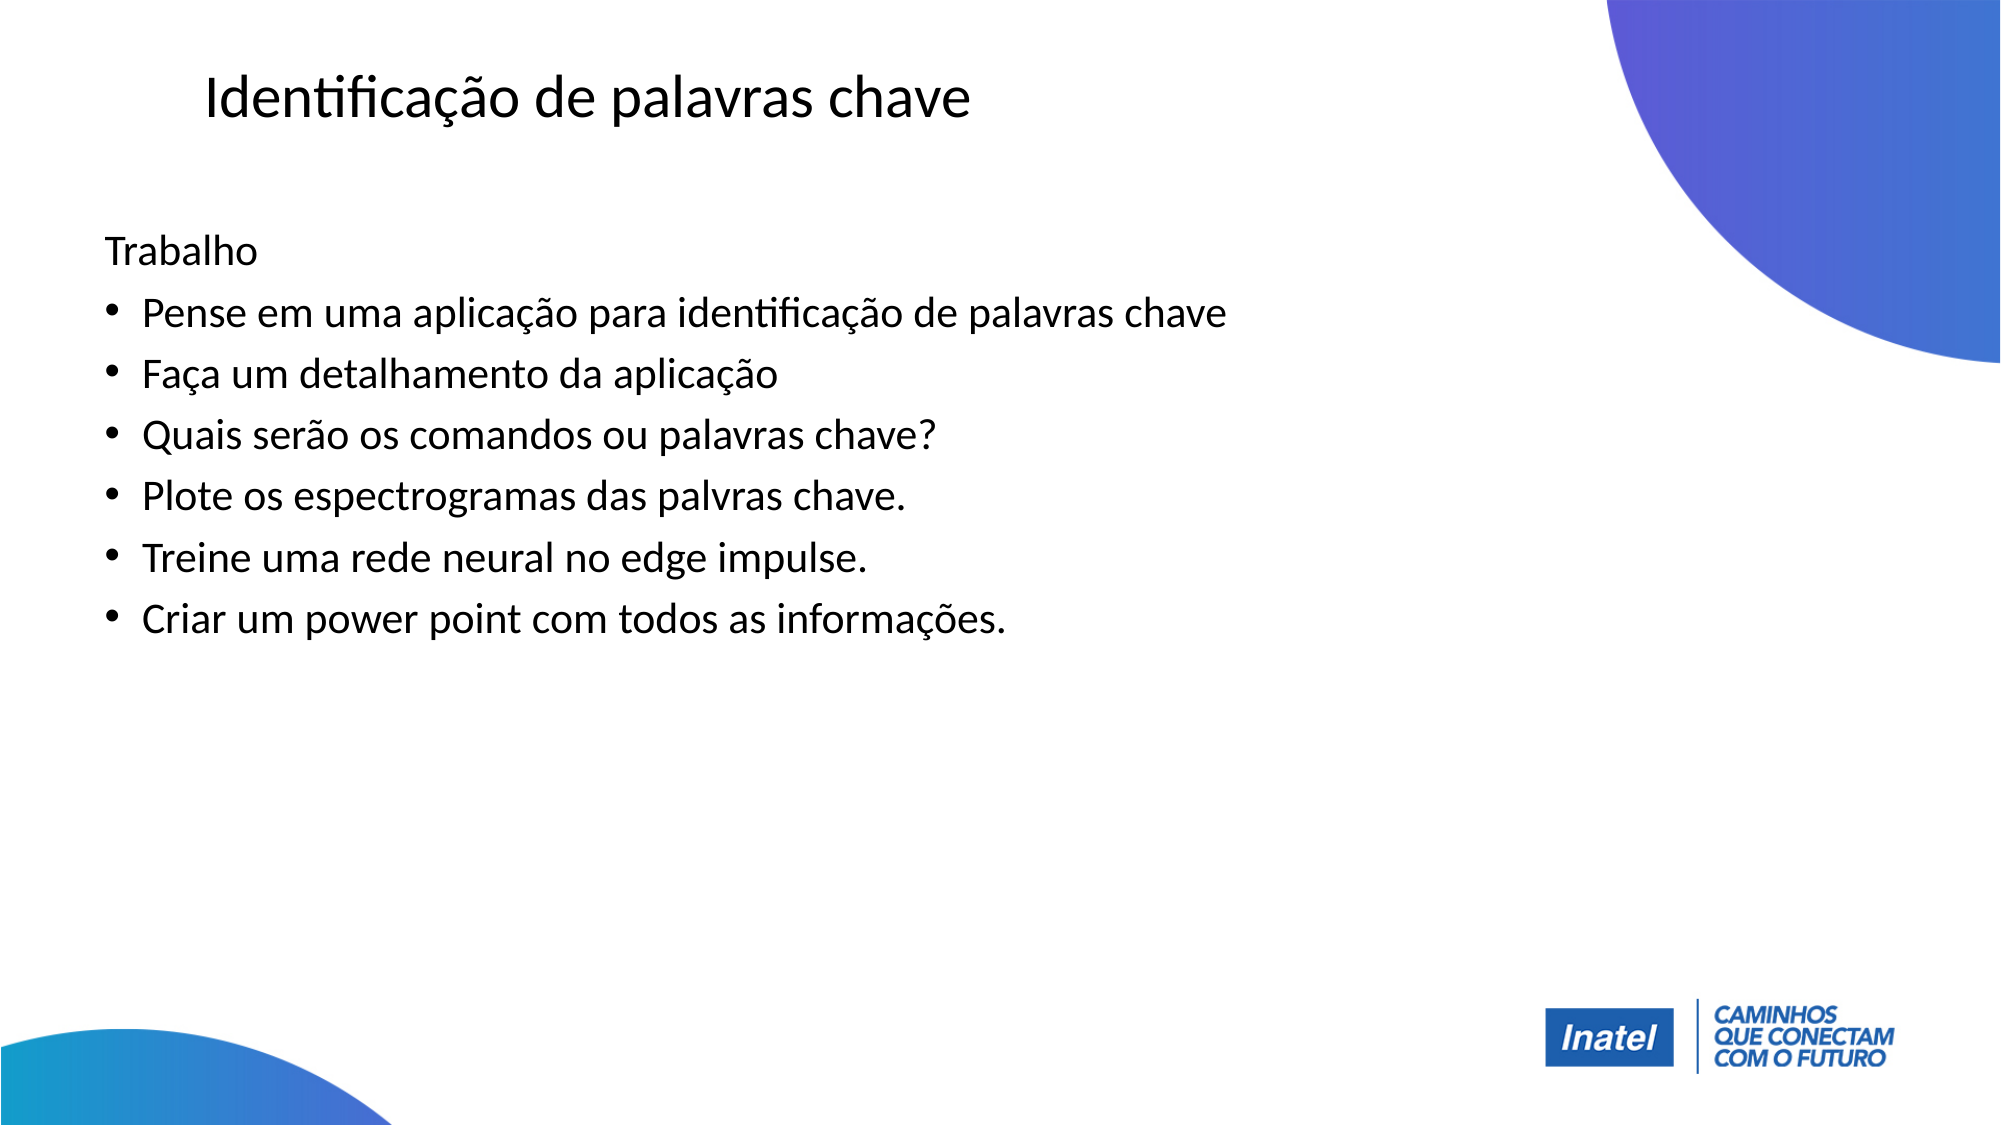

# Identificação de palavras chave

Trabalho
Pense em uma aplicação para identificação de palavras chave
Faça um detalhamento da aplicação
Quais serão os comandos ou palavras chave?
Plote os espectrogramas das palvras chave.
Treine uma rede neural no edge impulse.
Criar um power point com todos as informações.